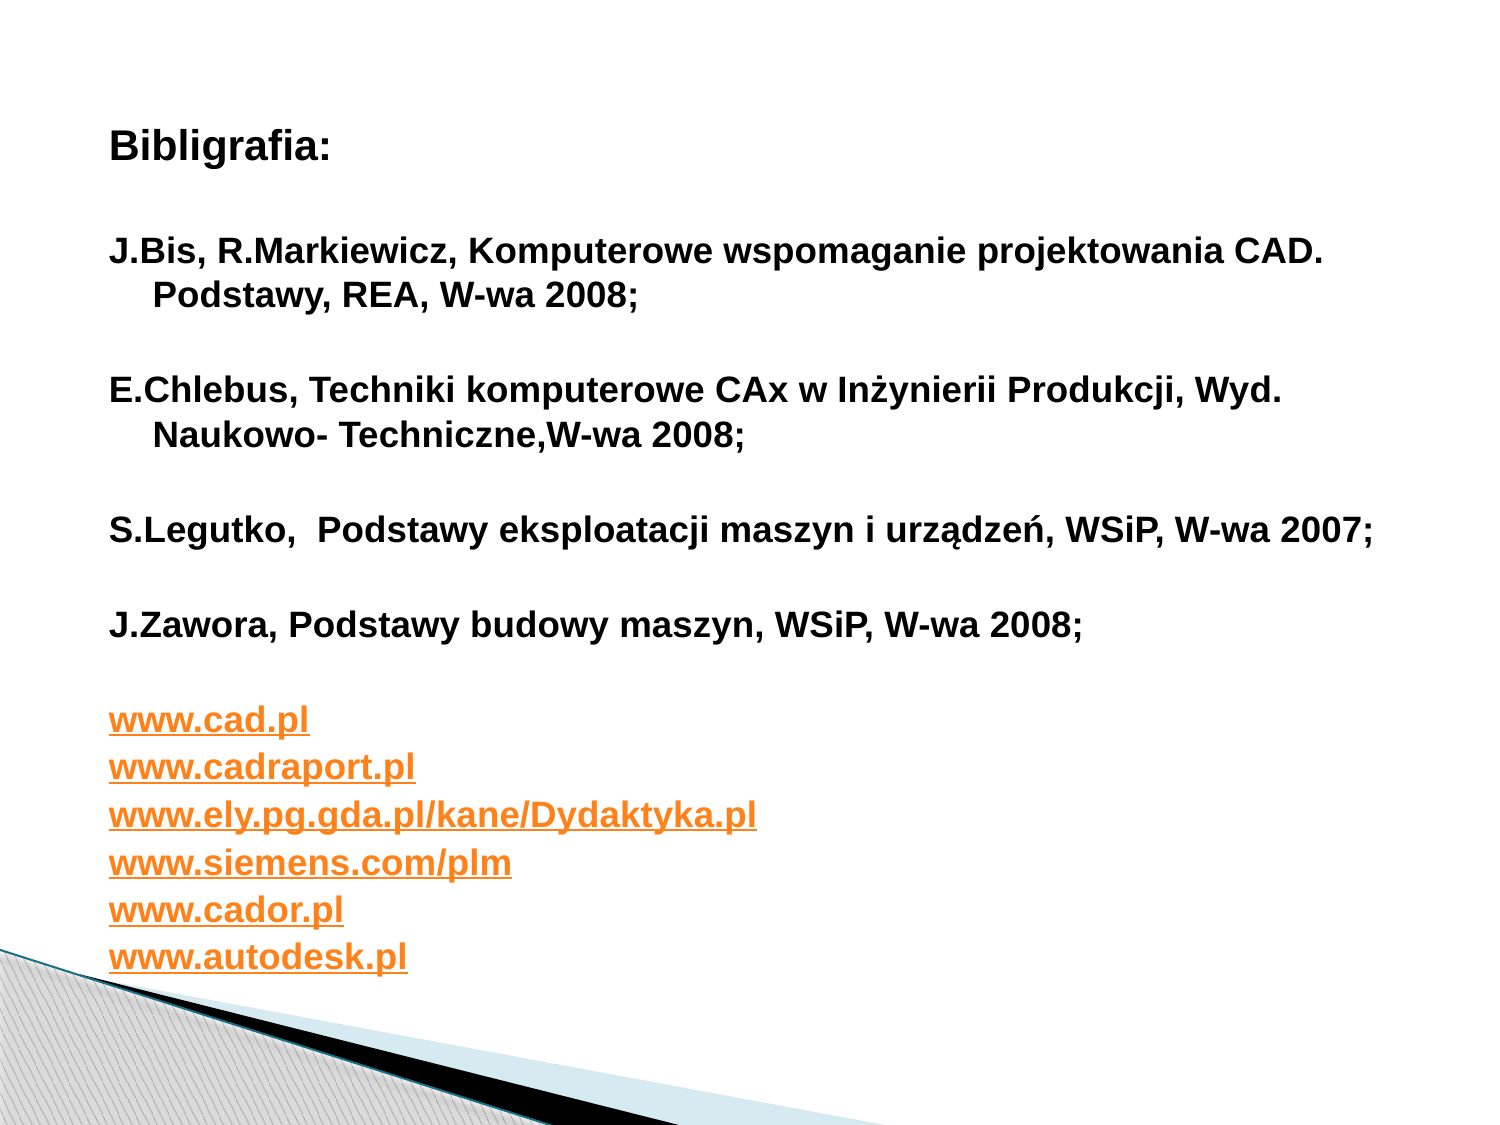

#

Bibligrafia:

J.Bis, R.Markiewicz, Komputerowe wspomaganie projektowania CAD. Podstawy, REA, W-wa 2008;

E.Chlebus, Techniki komputerowe CAx w Inżynierii Produkcji, Wyd. Naukowo- Techniczne,W-wa 2008;

S.Legutko,  Podstawy eksploatacji maszyn i urządzeń, WSiP, W-wa 2007;

J.Zawora, Podstawy budowy maszyn, WSiP, W-wa 2008;

www.cad.pl
www.cadraport.pl
www.ely.pg.gda.pl/kane/Dydaktyka.pl
www.siemens.com/plm
www.cador.pl
www.autodesk.pl